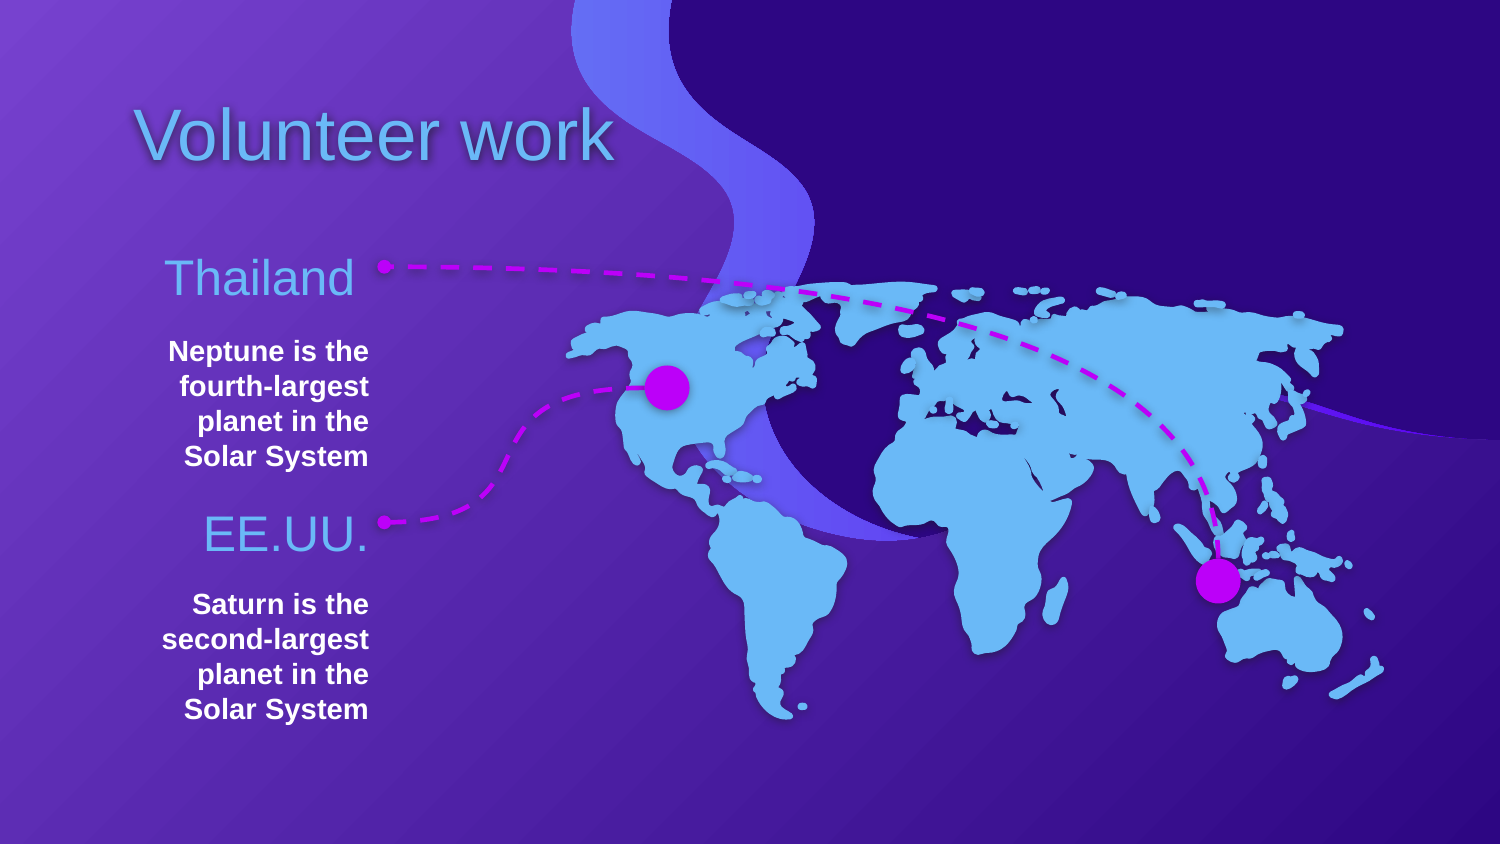

# Volunteer work
Thailand

Neptune is the fourth-largest planet in the Solar System

EE.UU.

Saturn is the second-largest planet in the Solar System